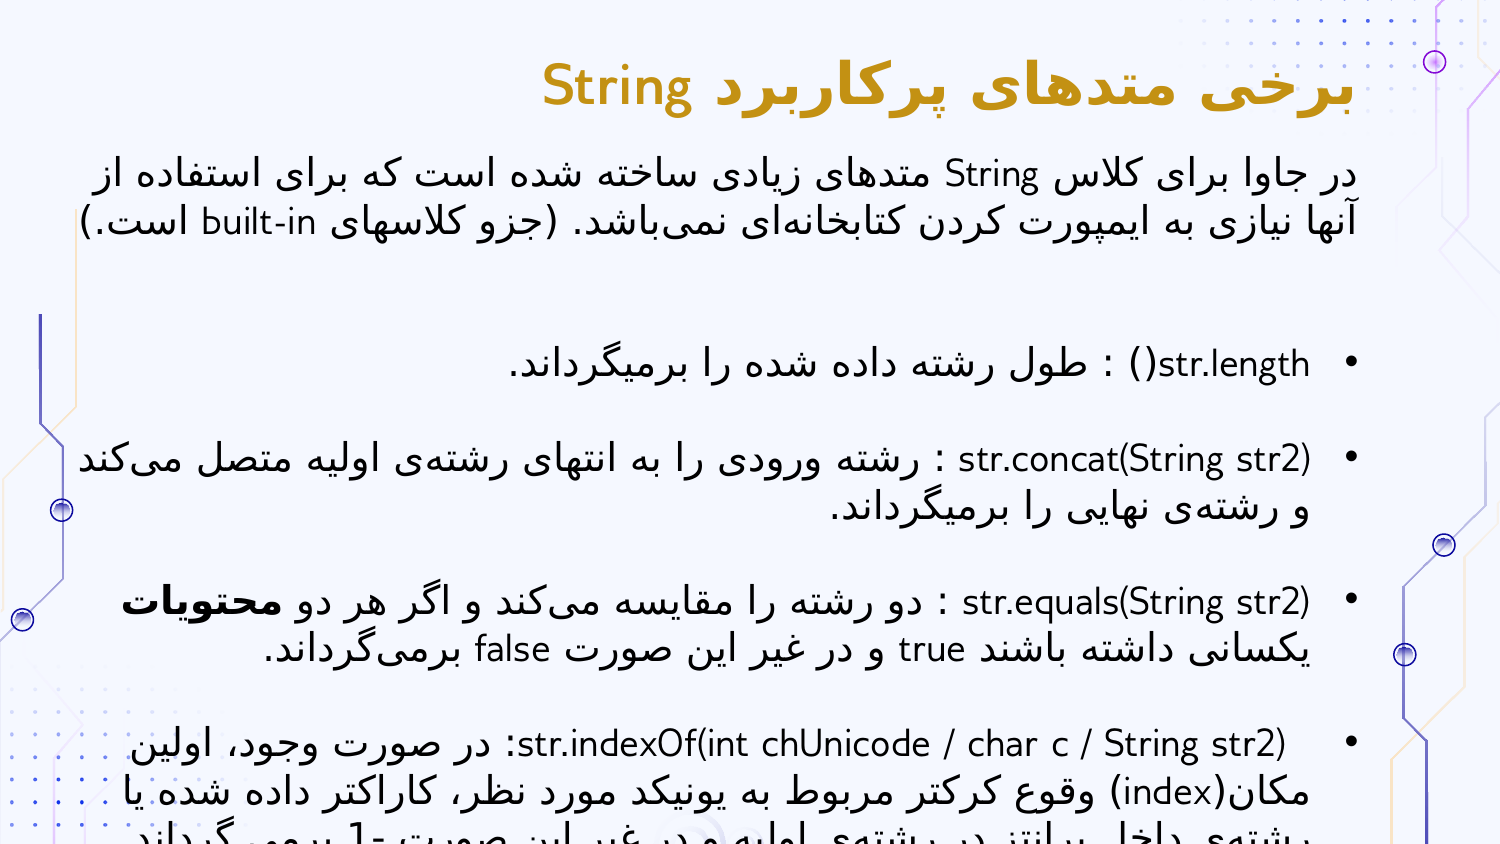

# برخی متد‌های پرکاربرد String
در جاوا برای کلاس String متدهای زیادی ساخته شده است که برای استفاده از آنها نیازی به ایمپورت کردن کتابخانه‌ای نمی‌باشد. (جزو کلاسهای built-in است.)

str.length() : طول رشته داده شده را برمیگرداند.

str.concat(String str2) : رشته ورودی را به انتهای رشته‌ی اولیه متصل می‌کند و رشته‌ی نهایی را برمیگرداند.

str.equals(String str2) : دو رشته را مقایسه می‌کند و اگر هر دو محتویات یکسانی داشته باشند true و در غیر این صورت false برمی‌گرداند.

  str.indexOf(int chUnicode / char c / String str2): در صورت وجود، اولین مکان(index) وقوع کرکتر مربوط به یونیکد مورد نظر، کاراکتر داده شده یا رشته‌ی داخل پرانتز در رشته‌ی اولیه و در غیر این صورت -1 برمی گرداند.